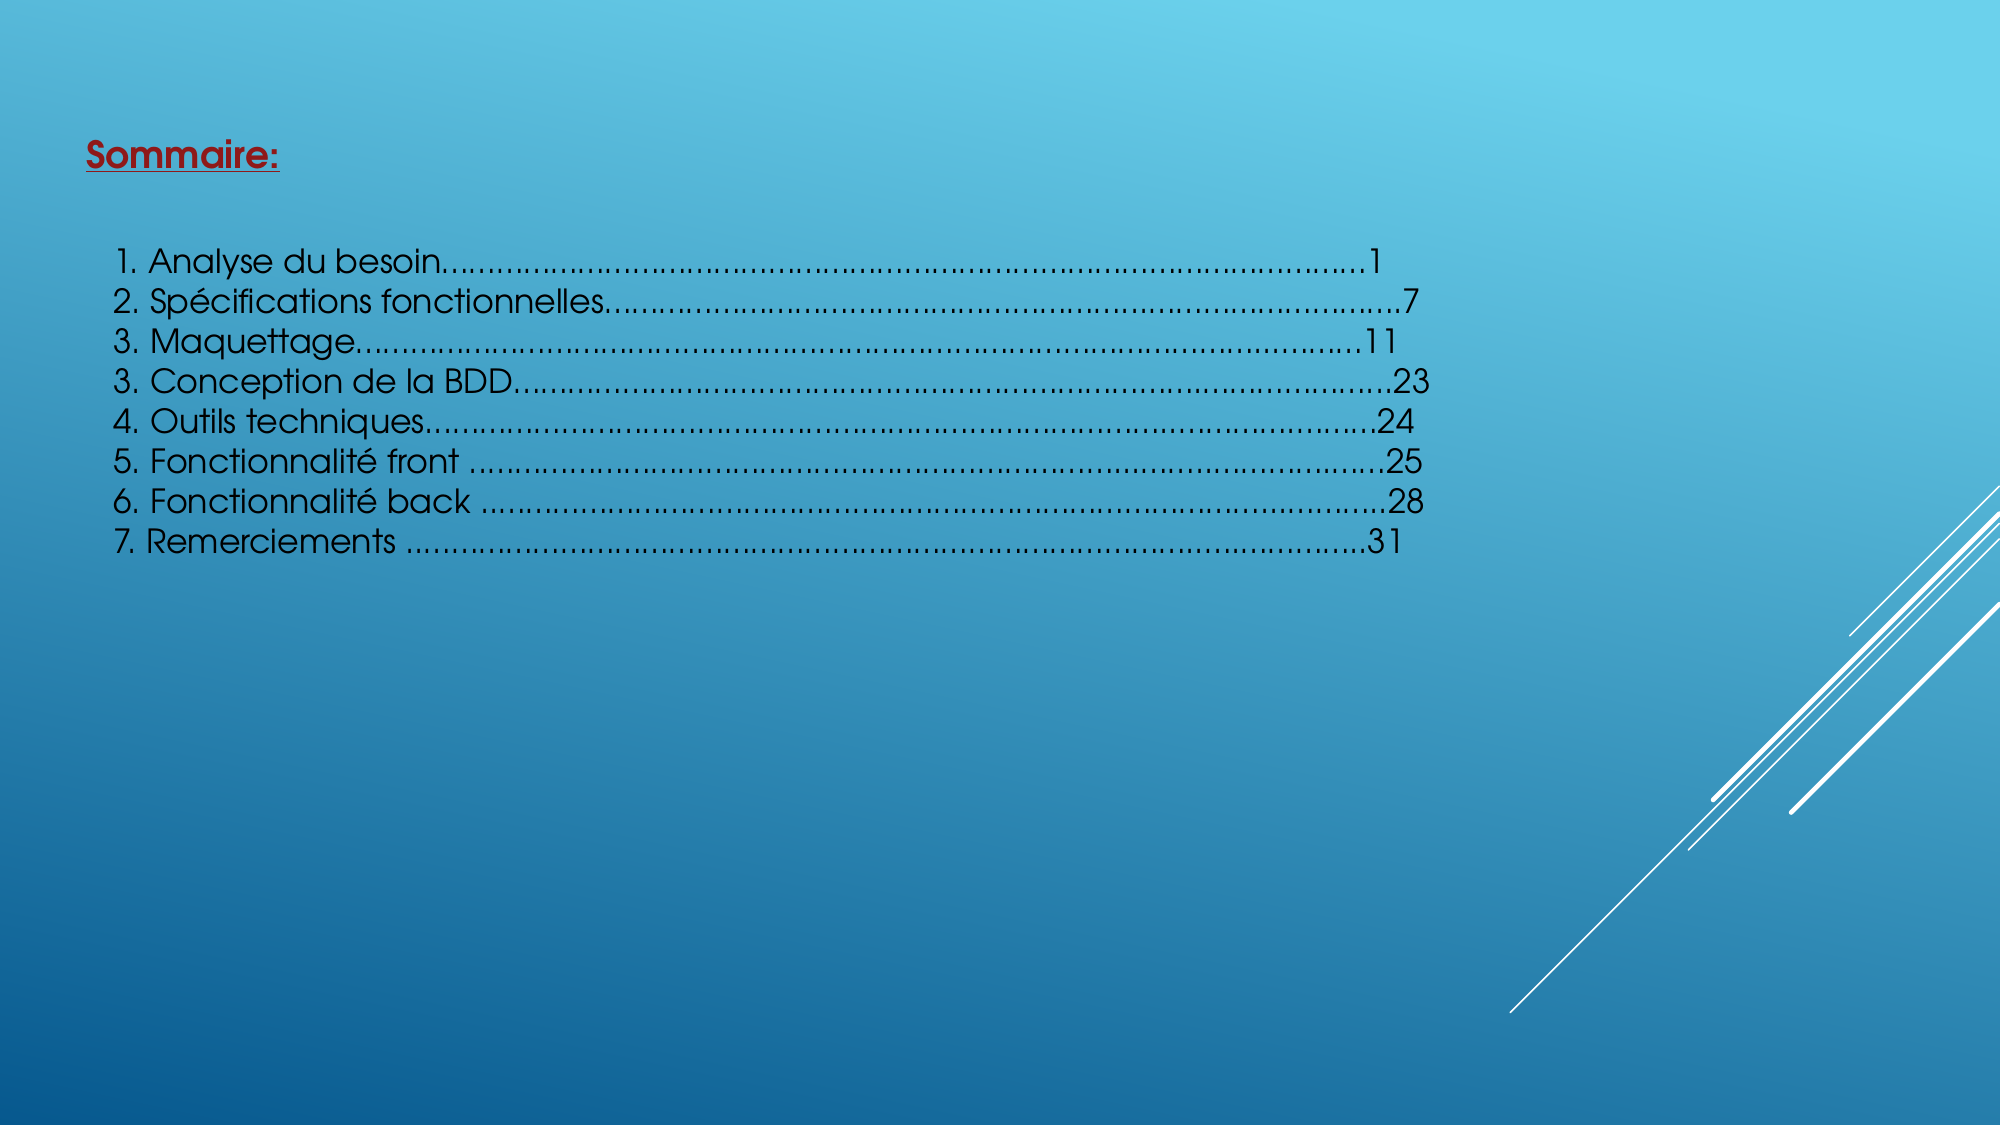

Sommaire:
1. Analyse du besoin…………………………………………………………………………………………1
2. Spécifications fonctionnelles…………………………………………………...……………………….7
3. Maquettage………………………………………………………………………………………...………11
3. Conception de la BDD………………………………………………………………….………………...23
4. Outils techniques...……………………………………………………………………..………….………24
5. Fonctionnalité front ..……………………………………………………………...……..………….……25
6. Fonctionnalité back ..…………………………………………………………………………...………..28
7. Remerciements ..…………………………………………………………………………..….…………..31